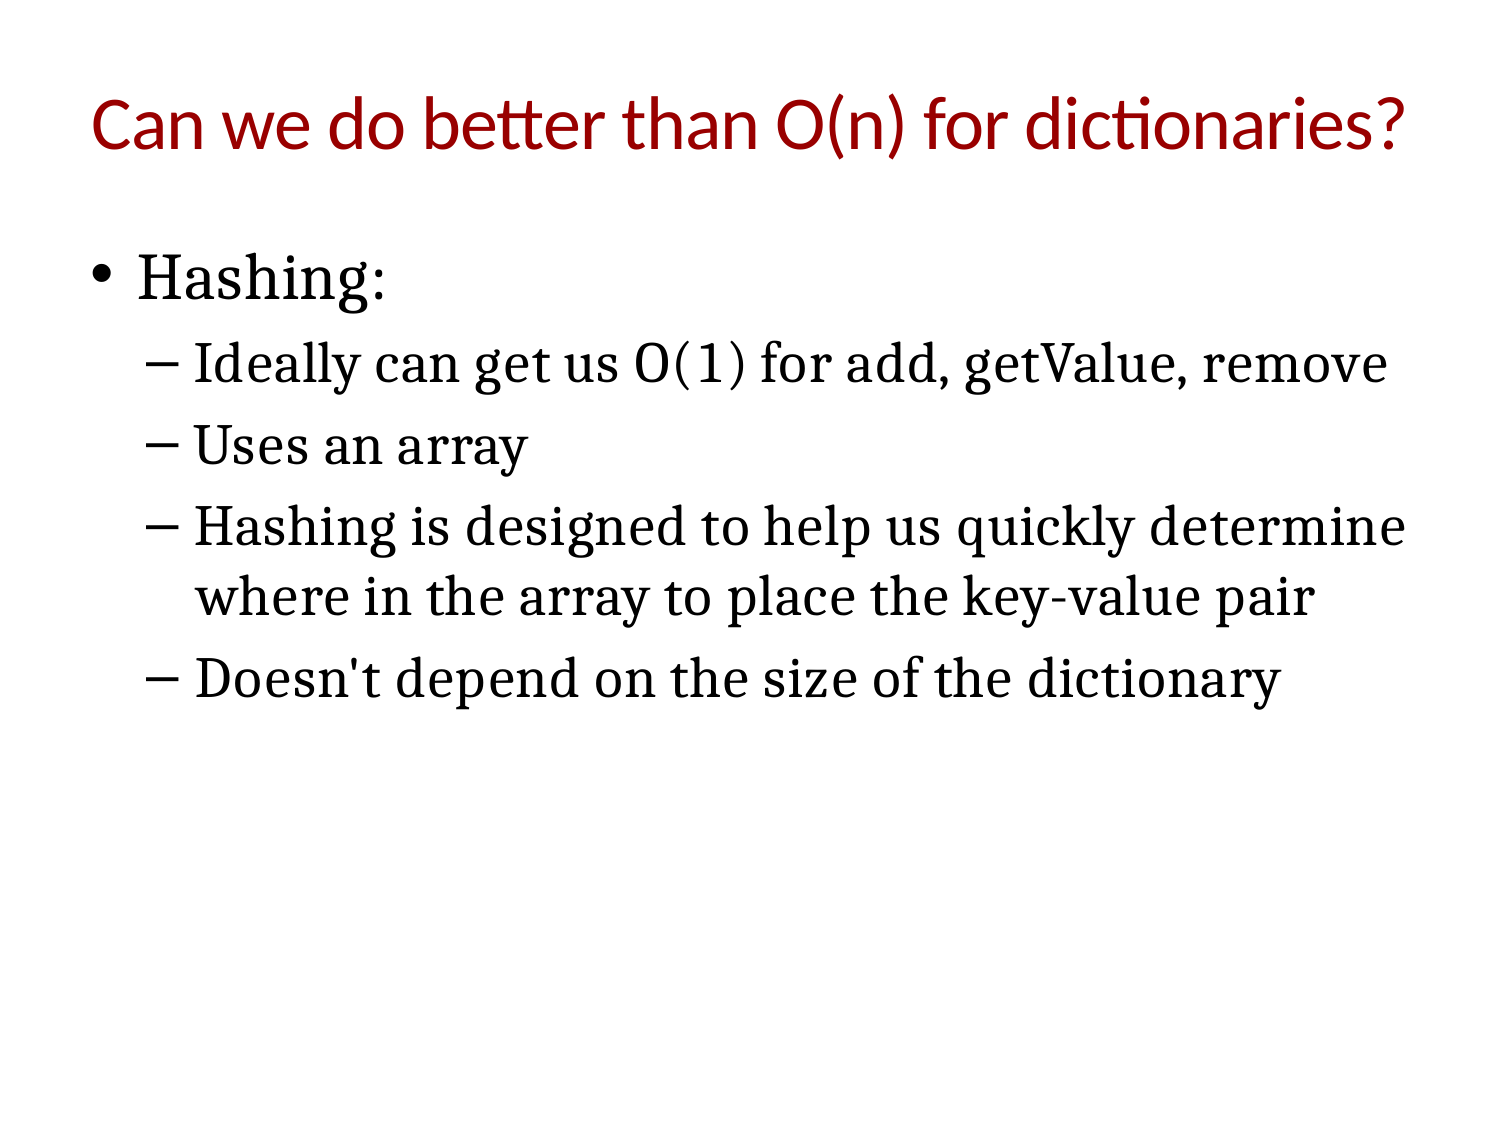

# Can we do better than O(n) for dictionaries?
Hashing:
Ideally can get us O(1) for add, getValue, remove
Uses an array
Hashing is designed to help us quickly determine where in the array to place the key-value pair
Doesn't depend on the size of the dictionary